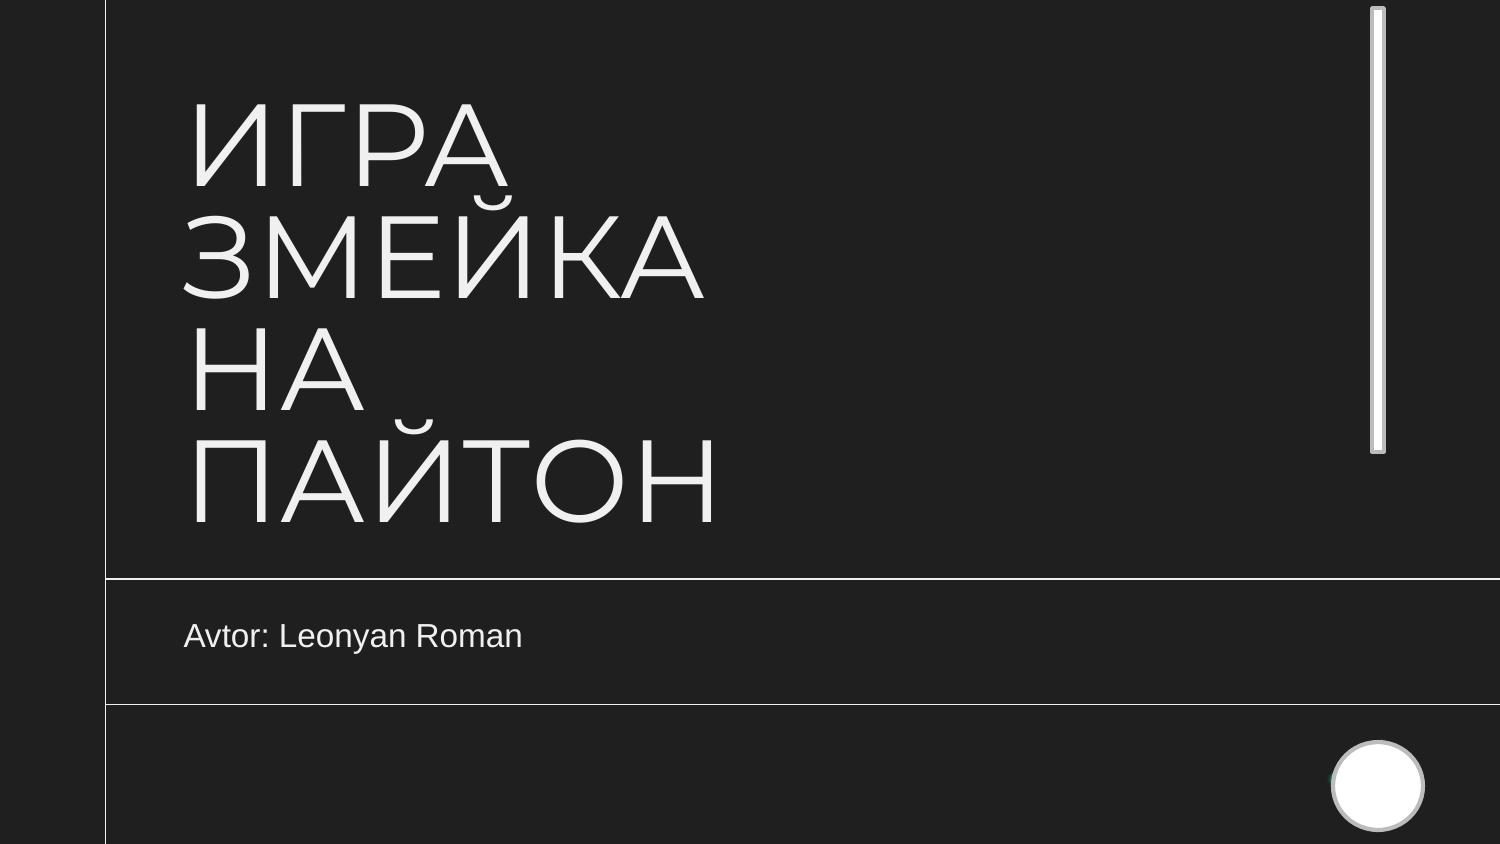

# ИГРА ЗМЕЙКА НА ПАЙТОН
Avtor: Leonyan Roman